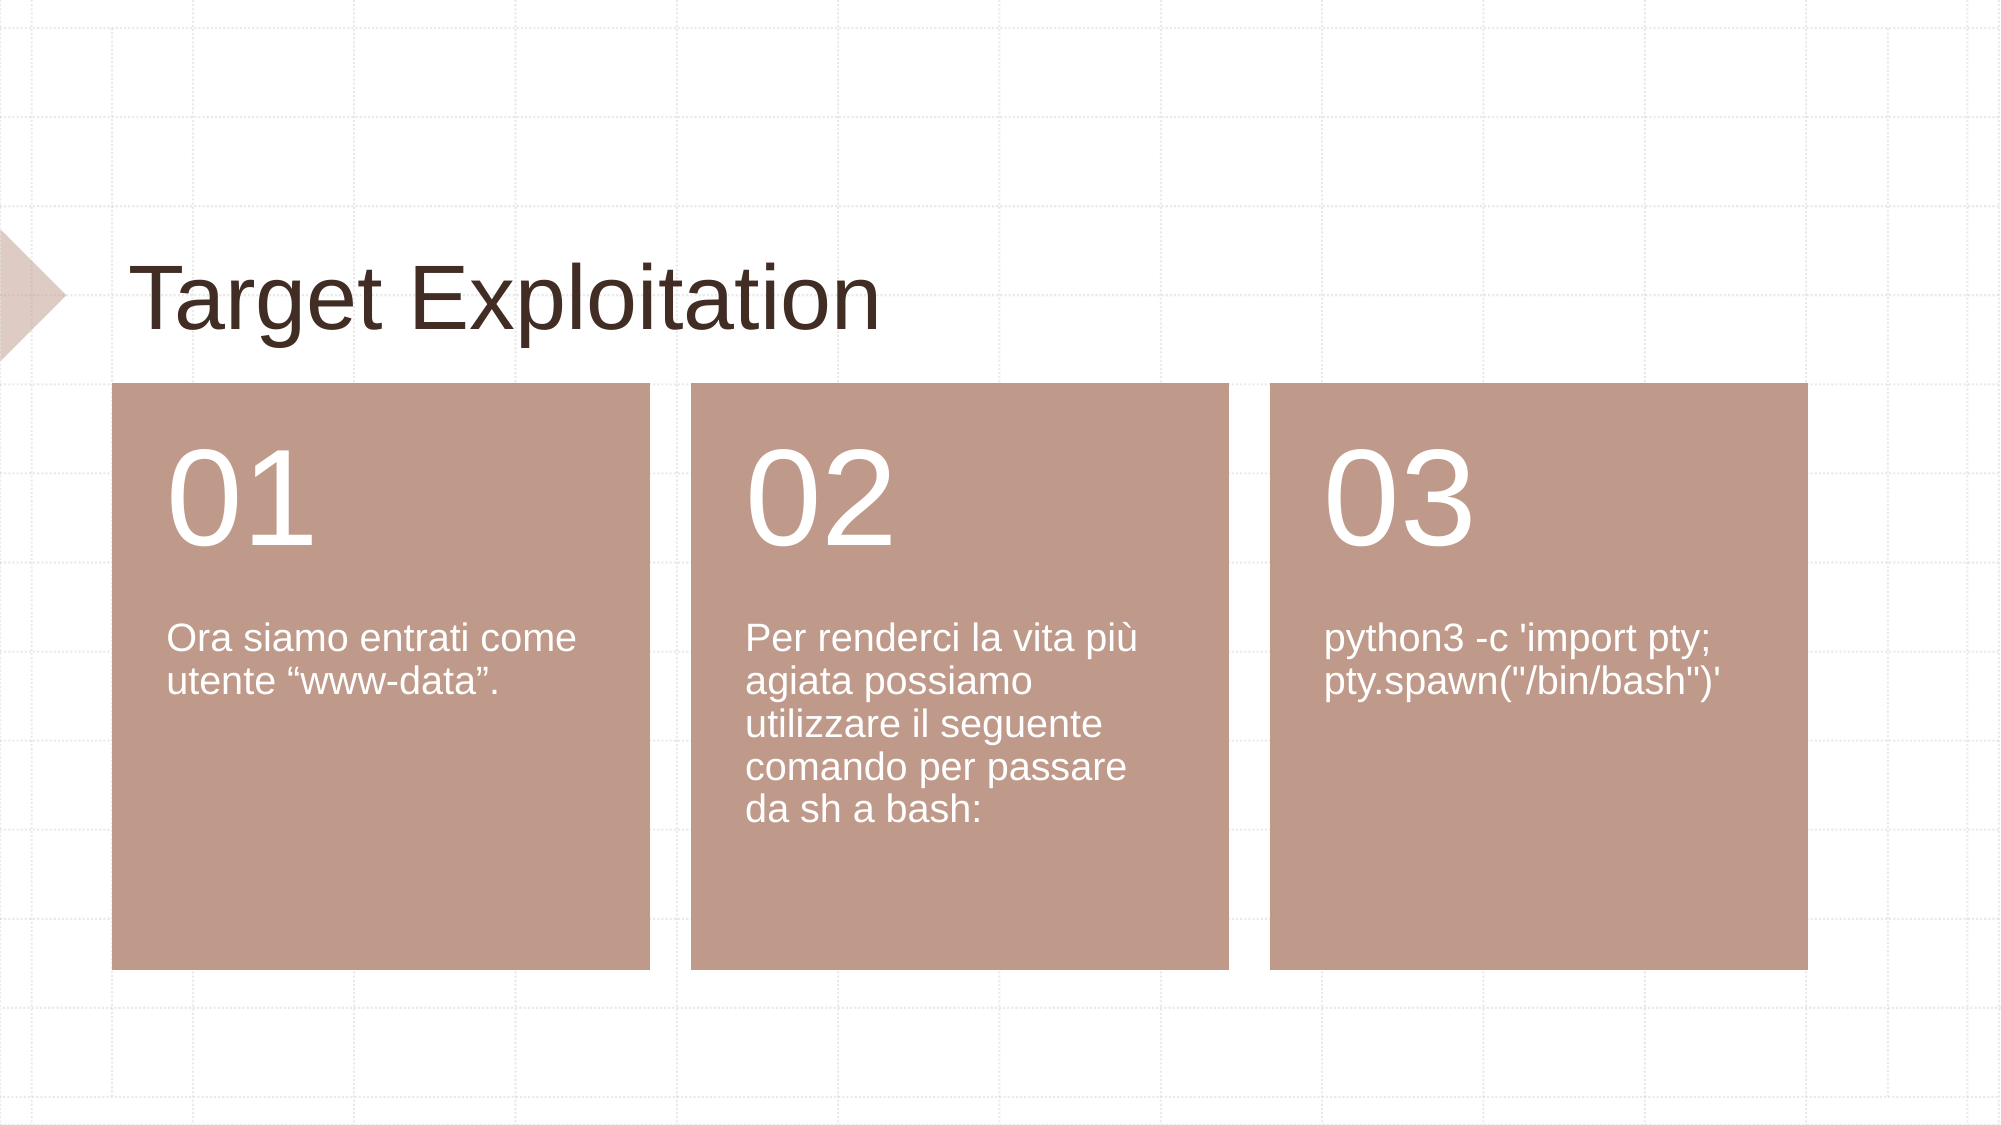

# Target Exploitation
Ora siamo entrati come utente “www-data”.
01
Per renderci la vita più agiata possiamo utilizzare il seguente comando per passare da sh a bash:
02
python3 -c 'import pty; pty.spawn("/bin/bash")'
03